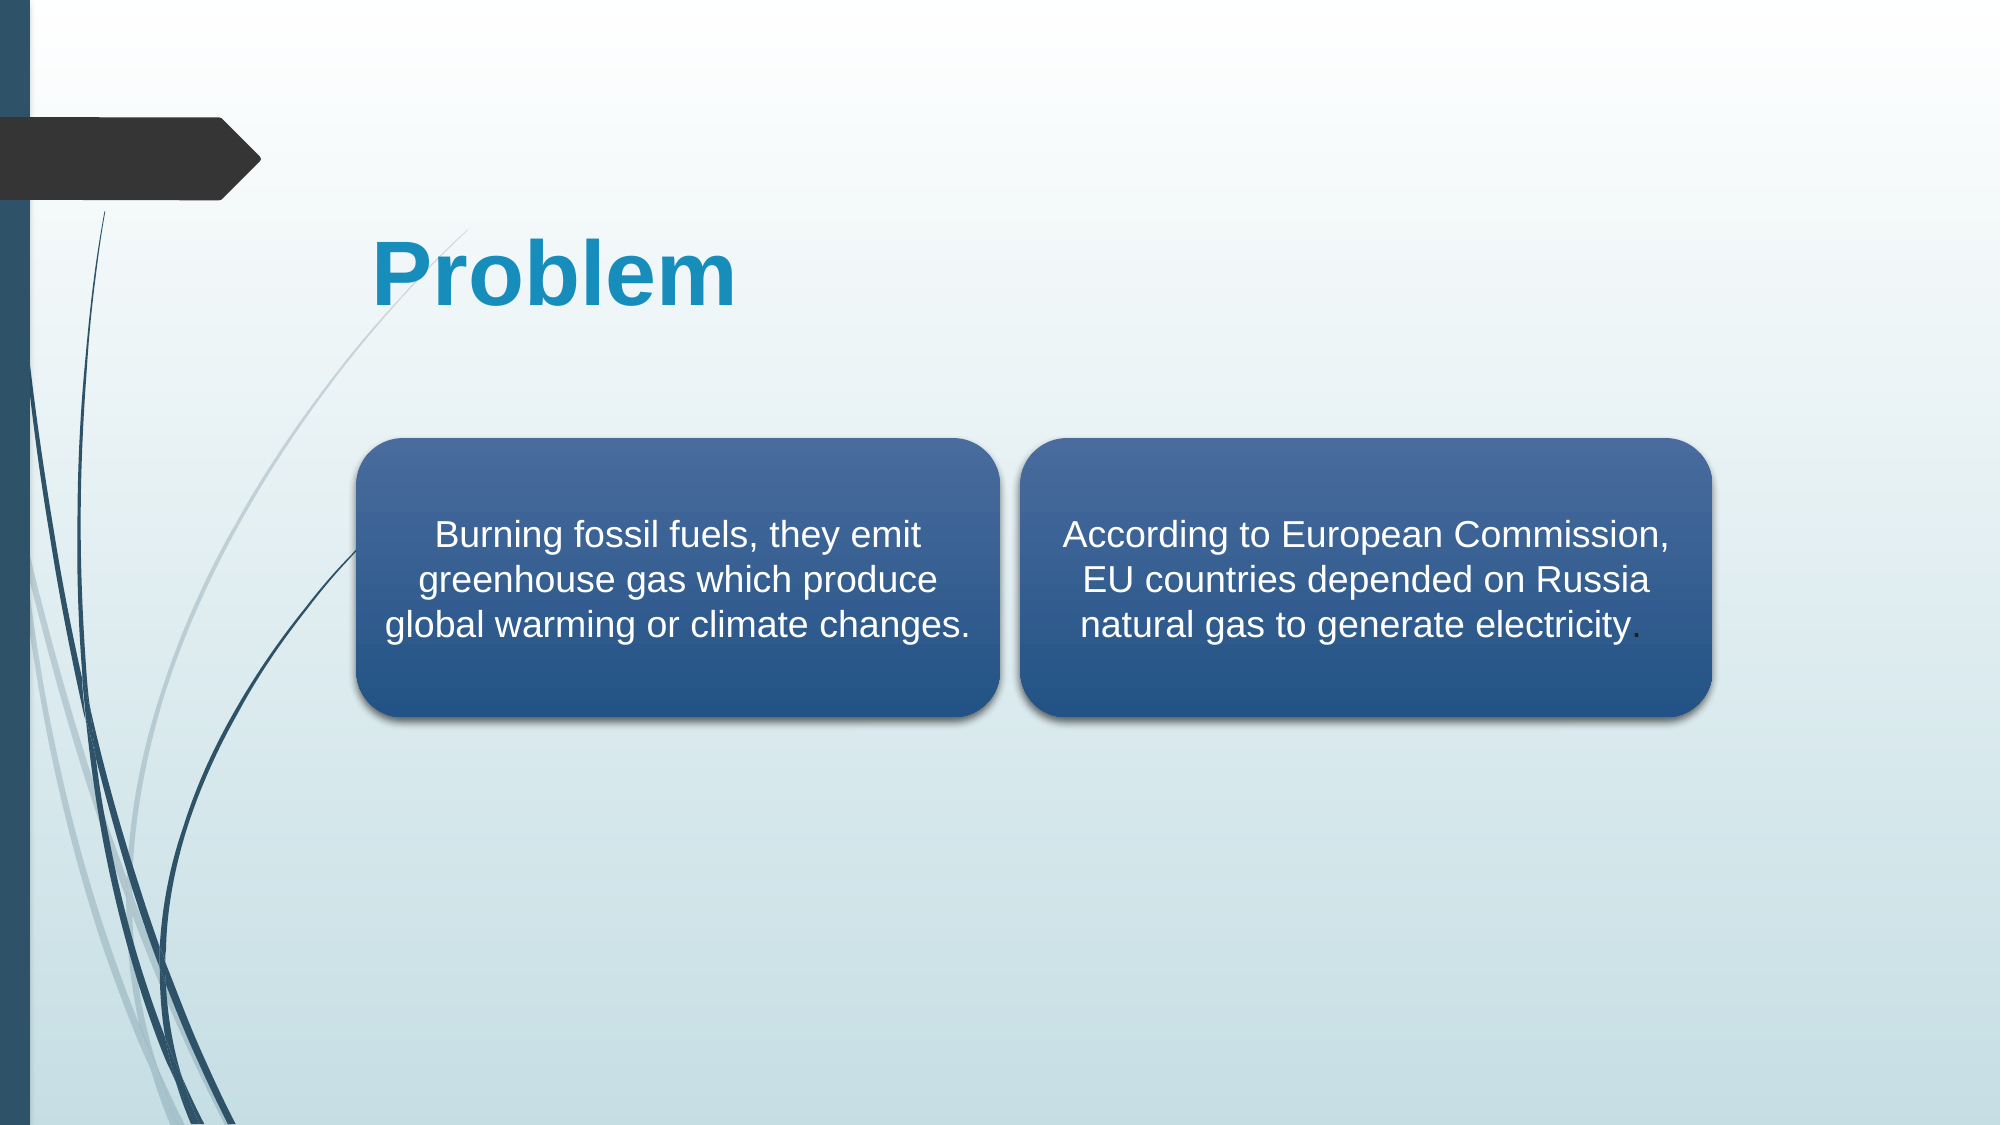

# Problem
Burning fossil fuels, they emit greenhouse gas which produce global warming or climate changes.
According to European Commission, EU countries depended on Russia natural gas to generate electricity.